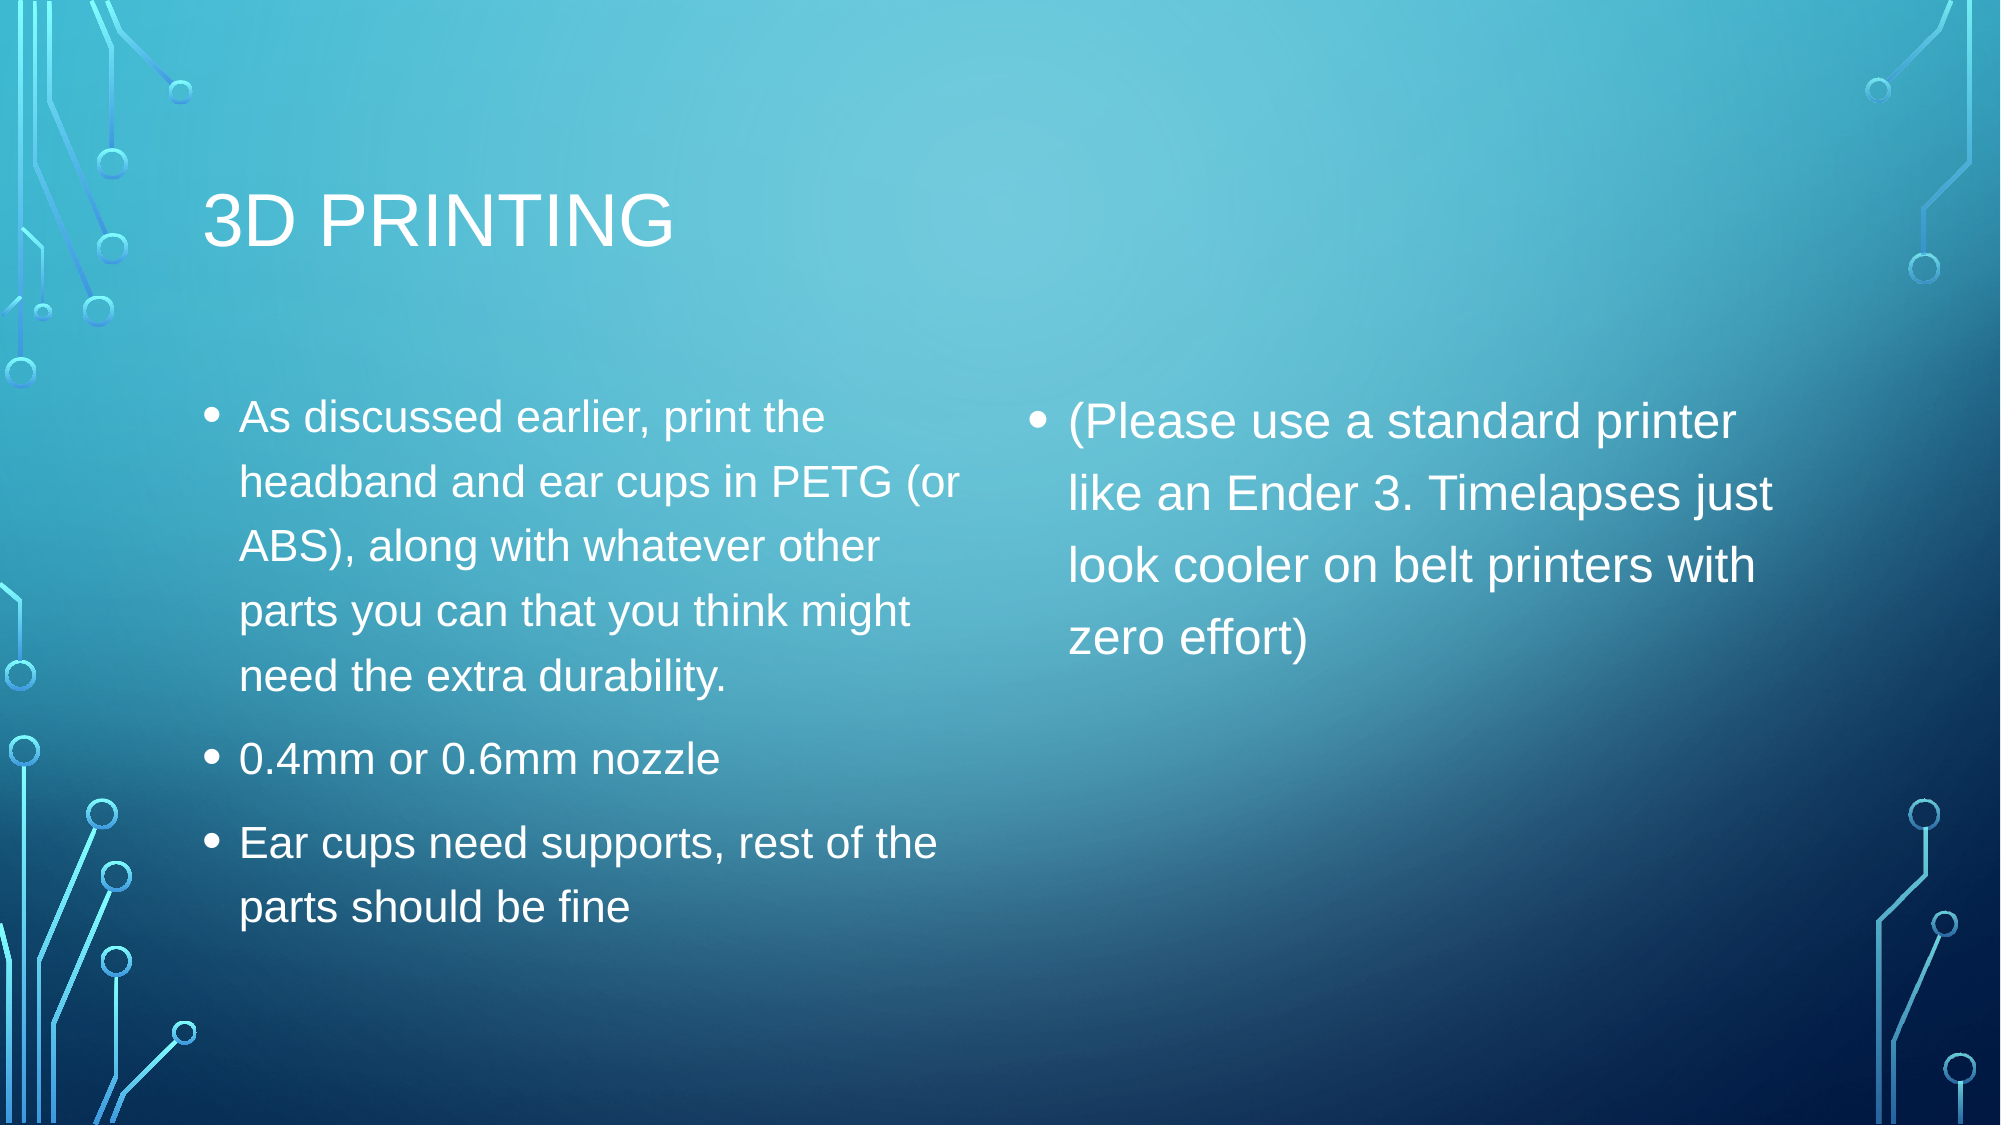

# 3D Printing
As discussed earlier, print the headband and ear cups in PETG (or ABS), along with whatever other parts you can that you think might need the extra durability.
0.4mm or 0.6mm nozzle
Ear cups need supports, rest of the parts should be fine
(Please use a standard printer like an Ender 3. Timelapses just look cooler on belt printers with zero effort)